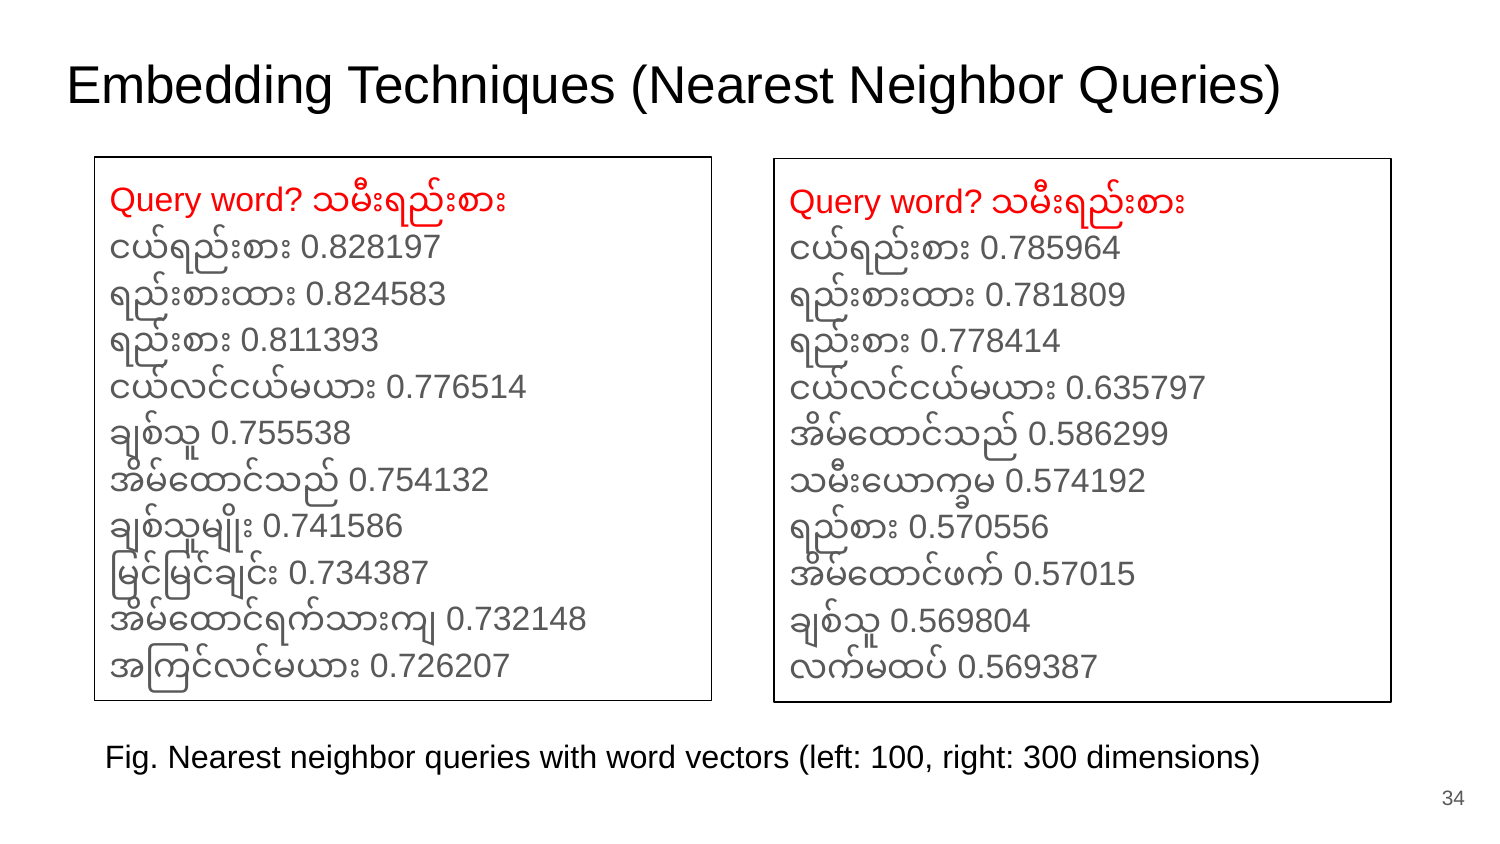

# Embedding Techniques (Nearest Neighbor Queries)
Query word? သမီးရည်းစား
ငယ်ရည်းစား 0.828197
ရည်းစားထား 0.824583
ရည်းစား 0.811393
ငယ်လင်ငယ်မယား 0.776514
ချစ်သူ 0.755538
အိမ်ထောင်သည် 0.754132
ချစ်သူမျိုး 0.741586
မြင်မြင်ချင်း 0.734387
အိမ်ထောင်ရက်သားကျ 0.732148
အကြင်လင်မယား 0.726207
Query word? သမီးရည်းစား
ငယ်ရည်းစား 0.785964
ရည်းစားထား 0.781809
ရည်းစား 0.778414
ငယ်လင်ငယ်မယား 0.635797
အိမ်ထောင်သည် 0.586299
သမီးယောက္ခမ 0.574192
ရည်စား 0.570556
အိမ်ထောင်ဖက် 0.57015
ချစ်သူ 0.569804
လက်မထပ် 0.569387
Fig. Nearest neighbor queries with word vectors (left: 100, right: 300 dimensions)
34